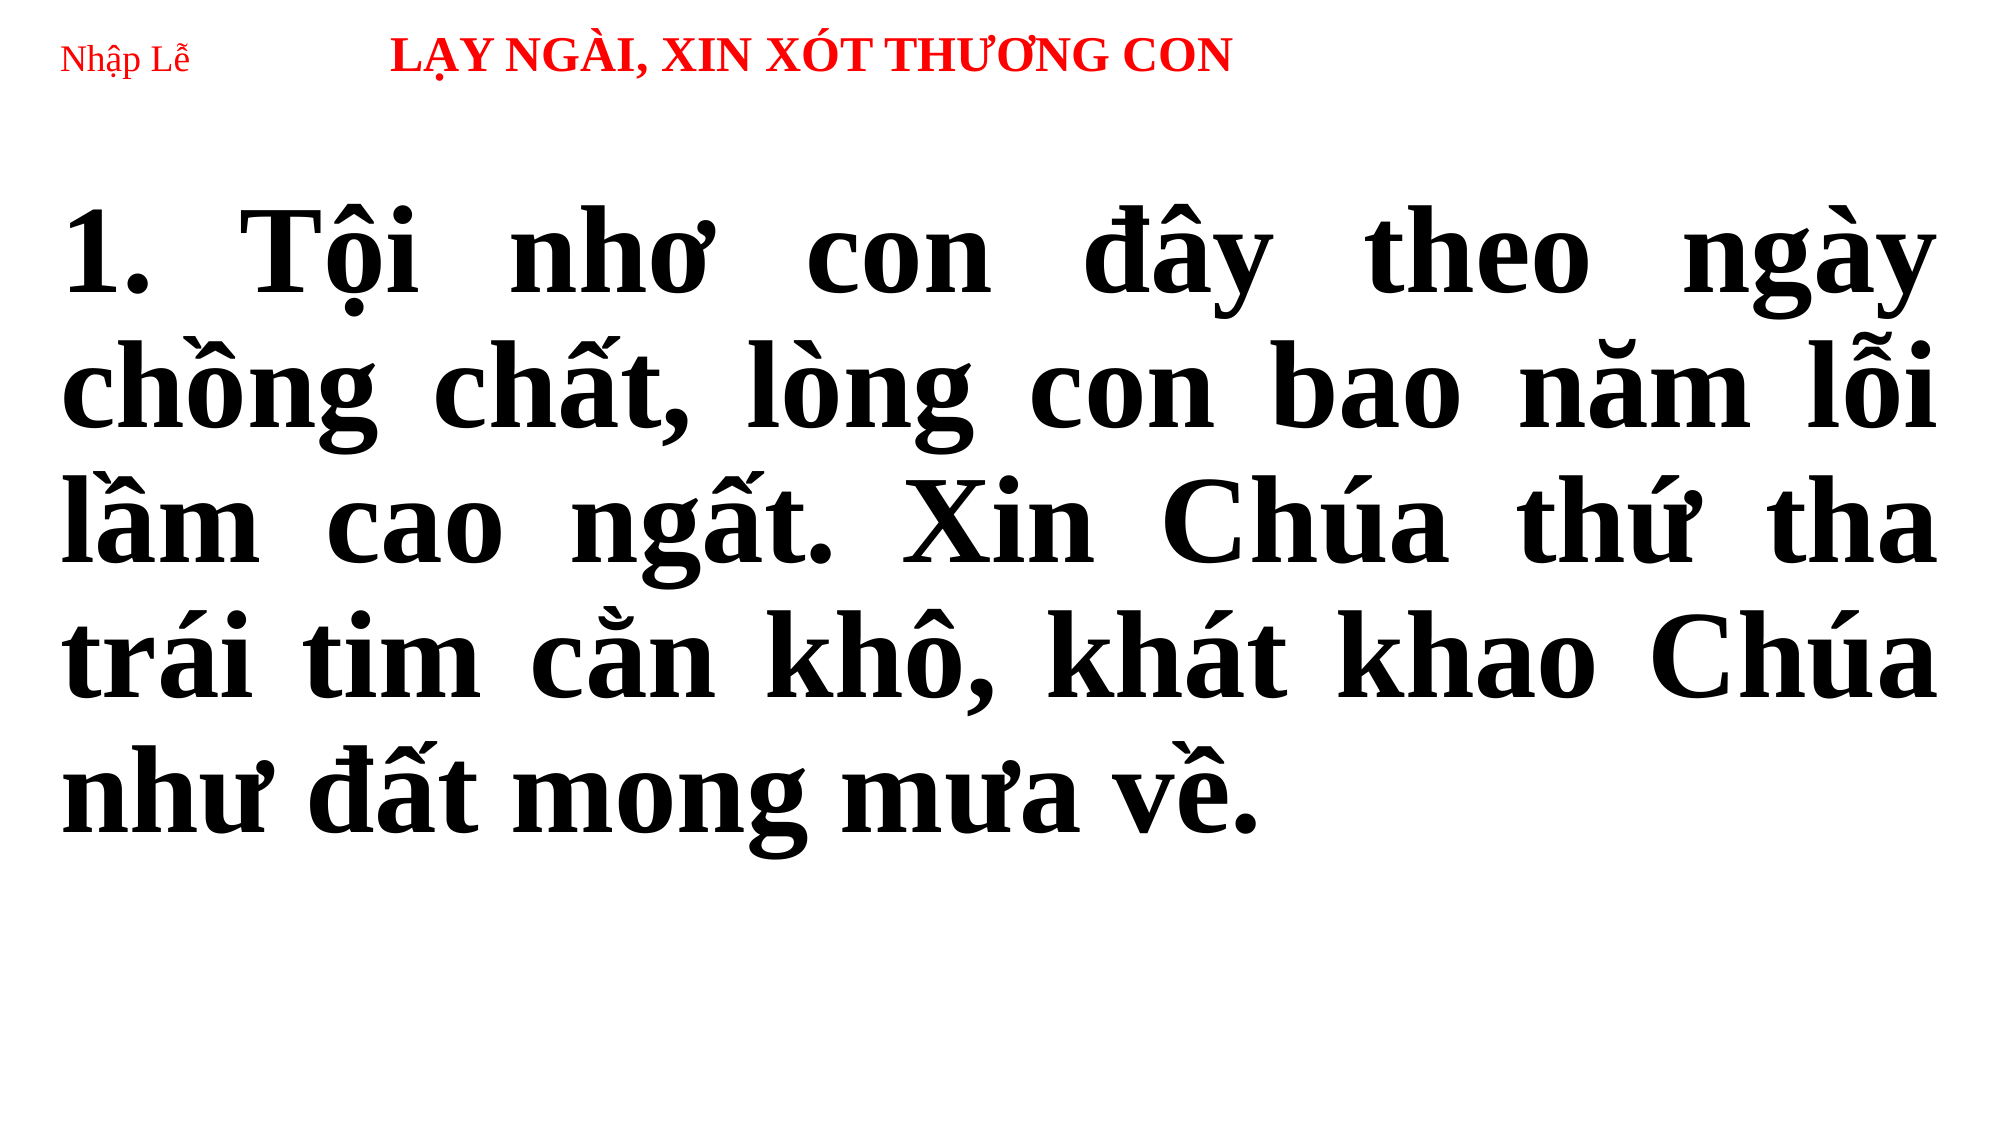

# Nhập Lễ                     LẠY NGÀI, XIN XÓT THƯƠNG CON
1. Tội nhơ con đây theo ngày chồng chất, lòng con bao năm lỗi lầm cao ngất. Xin Chúa thứ tha trái tim cằn khô, khát khao Chúa như đất mong mưa về.